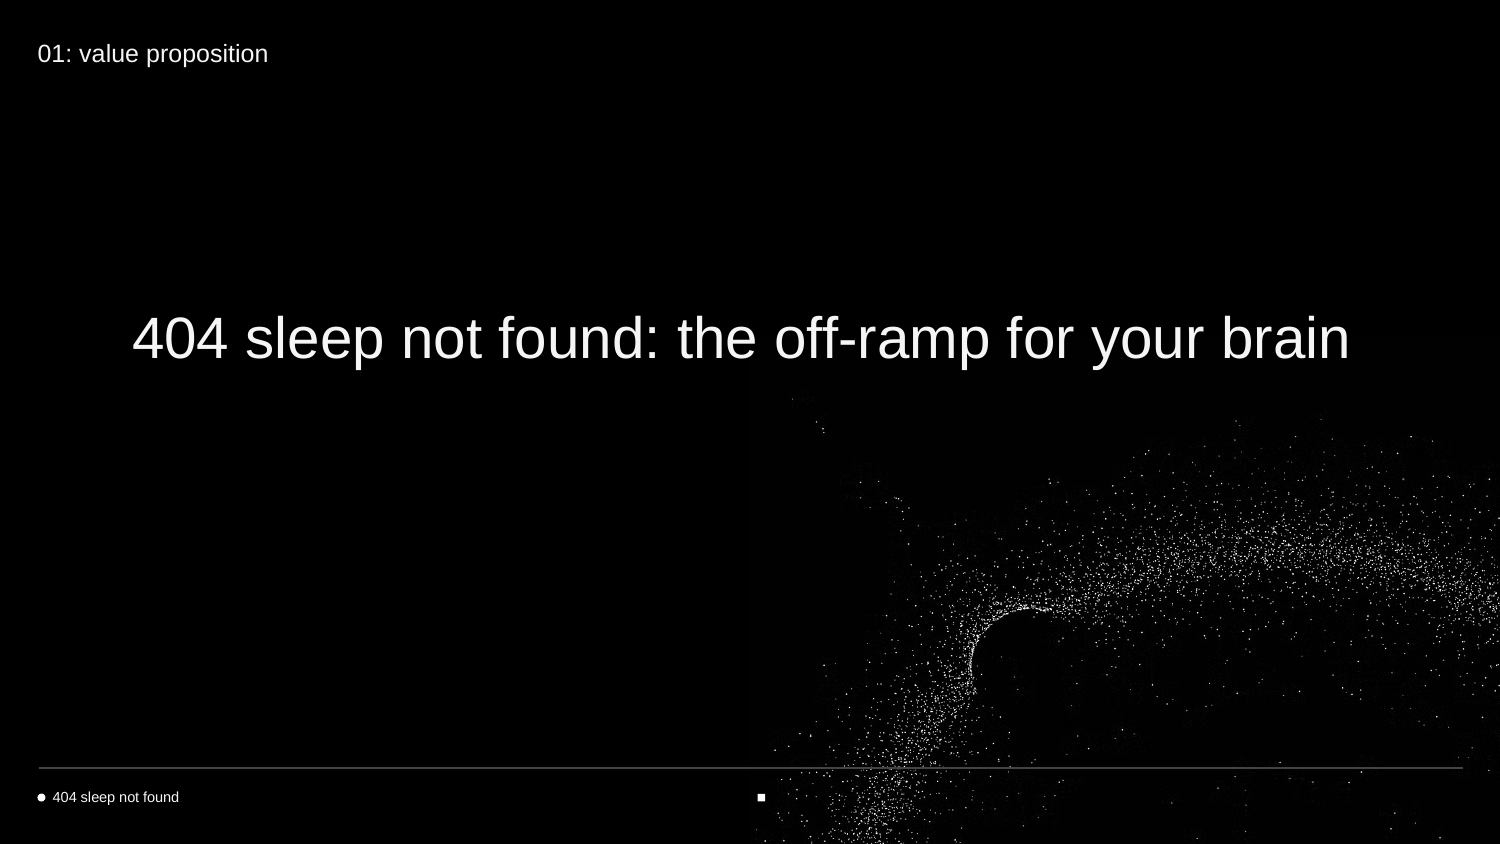

01: value proposition
404 sleep not found: the off-ramp for your brain
404 sleep not found